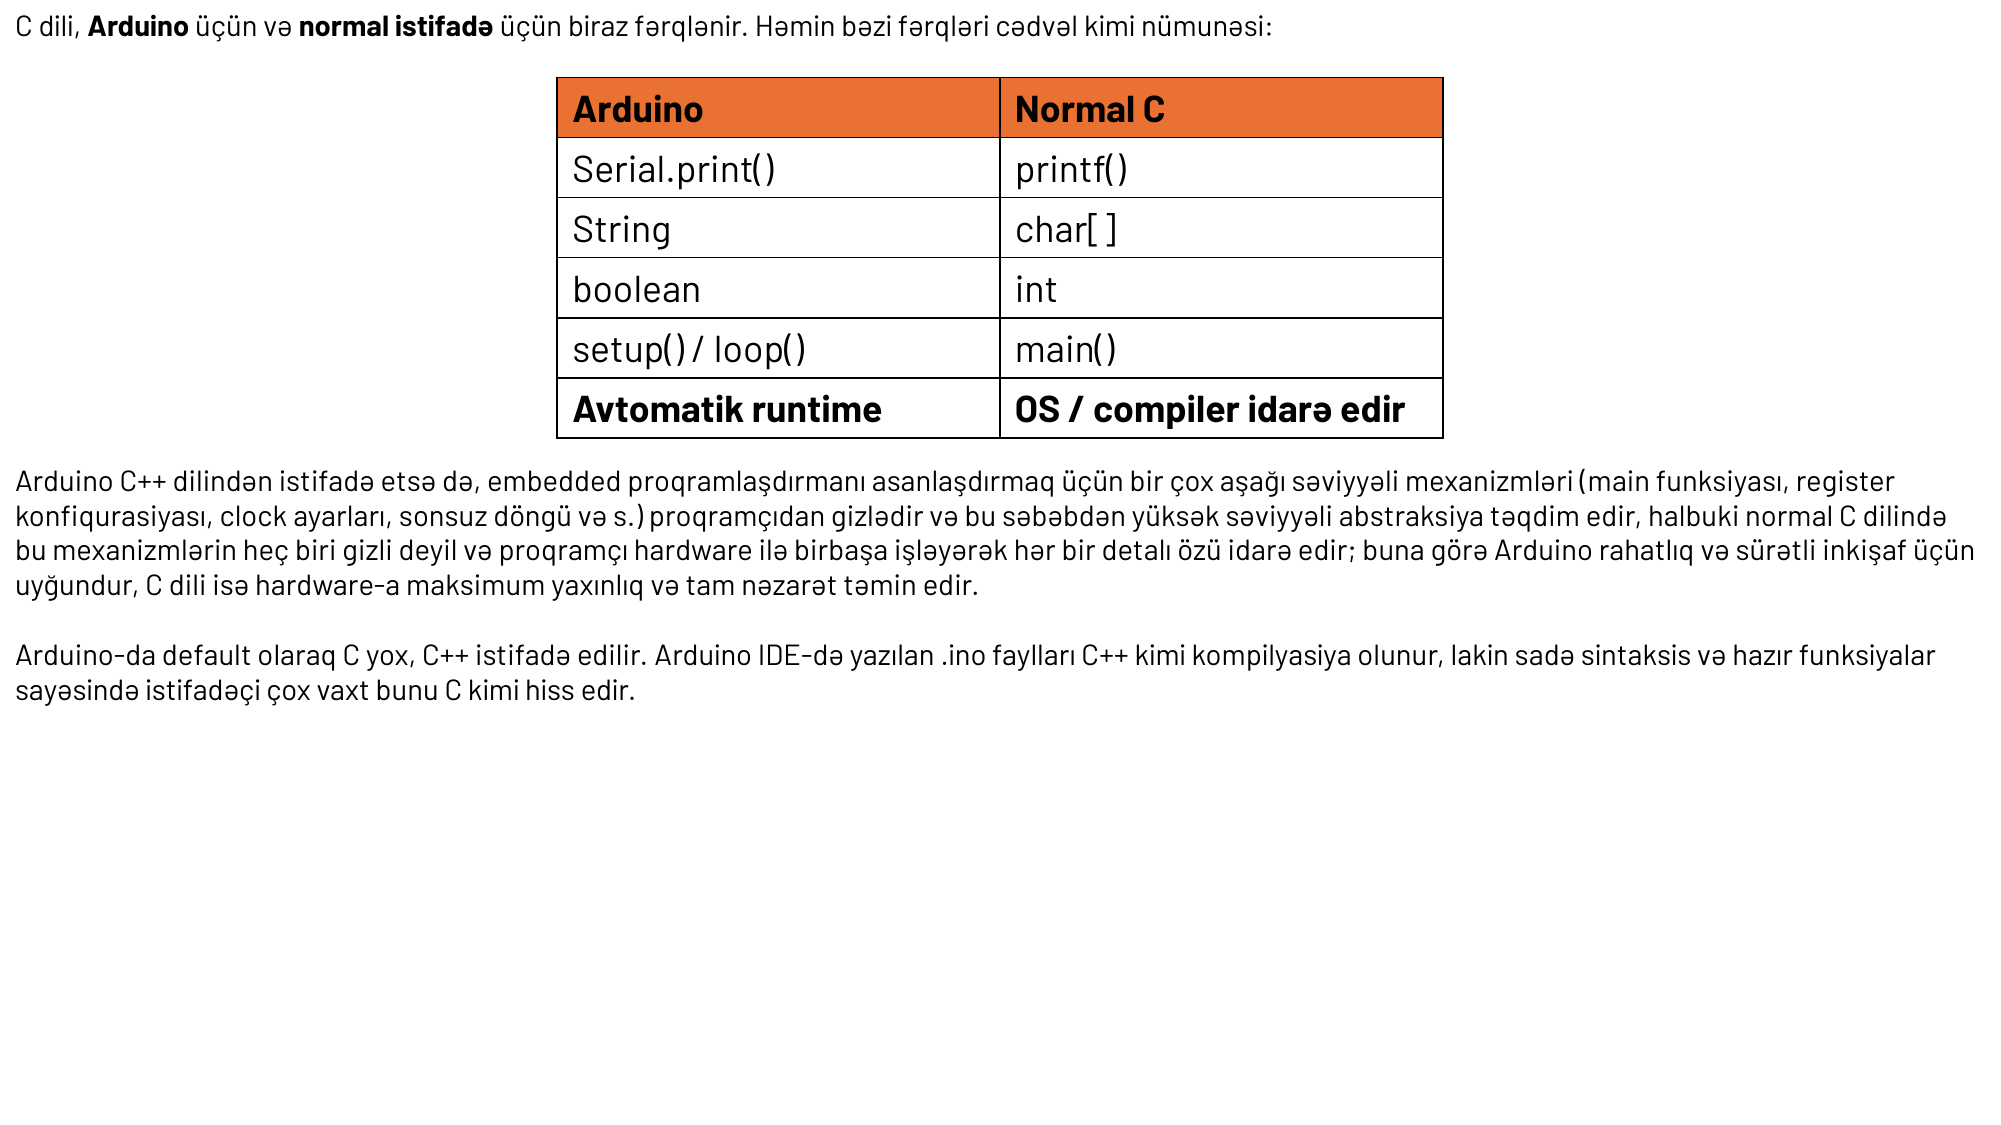

C dili, Arduino üçün və normal istifadə üçün biraz fərqlənir. Həmin bəzi fərqləri cədvəl kimi nümunəsi:

Arduino C++ dilindən istifadə etsə də, embedded proqramlaşdırmanı asanlaşdırmaq üçün bir çox aşağı səviyyəli mexanizmləri (main funksiyası, register konfiqurasiyası, clock ayarları, sonsuz döngü və s.) proqramçıdan gizlədir və bu səbəbdən yüksək səviyyəli abstraksiya təqdim edir, halbuki normal C dilində bu mexanizmlərin heç biri gizli deyil və proqramçı hardware ilə birbaşa işləyərək hər bir detalı özü idarə edir; buna görə Arduino rahatlıq və sürətli inkişaf üçün uyğundur, C dili isə hardware-a maksimum yaxınlıq və tam nəzarət təmin edir.

Arduino-da default olaraq C yox, C++ istifadə edilir. Arduino IDE-də yazılan .ino faylları C++ kimi kompilyasiya olunur, lakin sadə sintaksis və hazır funksiyalar sayəsində istifadəçi çox vaxt bunu C kimi hiss edir.

| Arduino | Normal C |
| --- | --- |
| Serial.print() | printf() |
| String | char[] |
| boolean | int |
| setup() / loop() | main() |
| Avtomatik runtime | OS / compiler idarə edir |